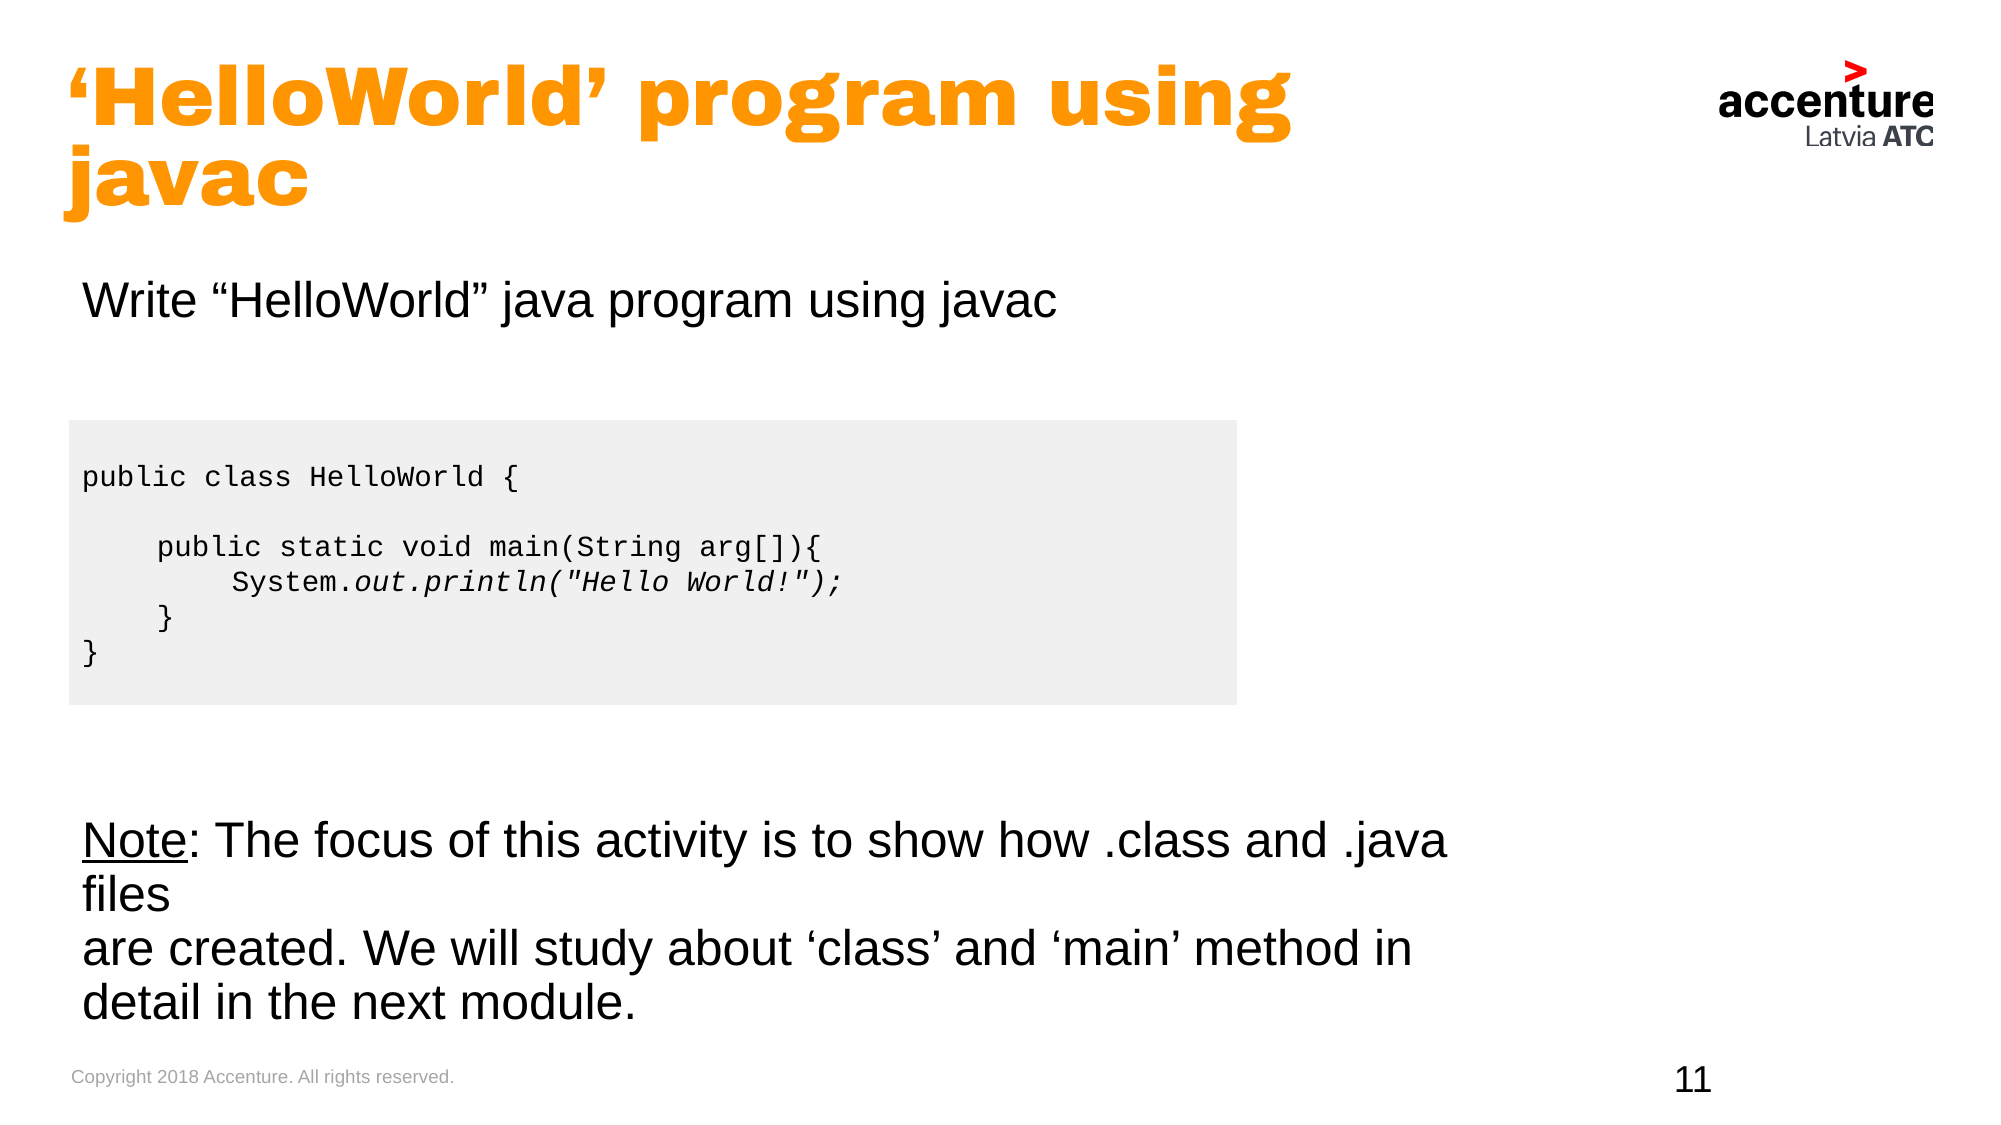

‘HelloWorld’ program using javac
Write “HelloWorld” java program using javac

Note: The focus of this activity is to show how .class and .java files
are created. We will study about ‘class’ and ‘main’ method in
detail in the next module.

public class HelloWorld {

public static void main(String arg[]){
System.out.println("Hello World!");
}
}
11